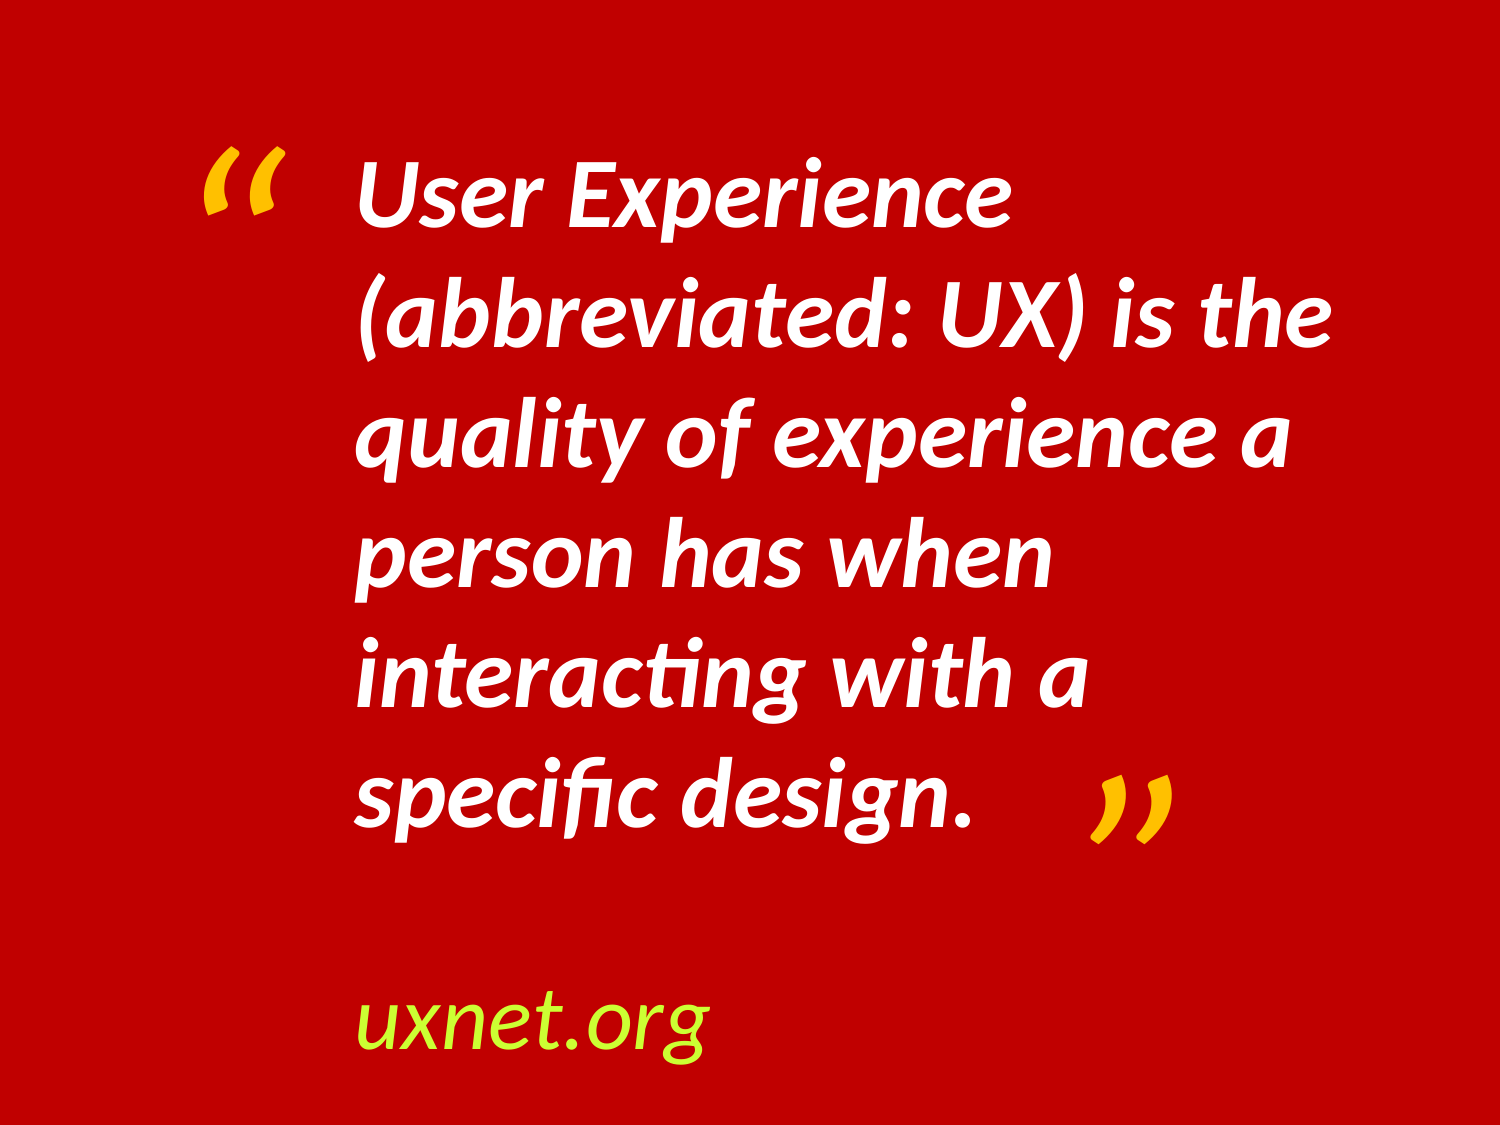

“
# User Experience (abbreviated: UX) is the quality of experience a person has when interacting with a specific design. uxnet.org
”